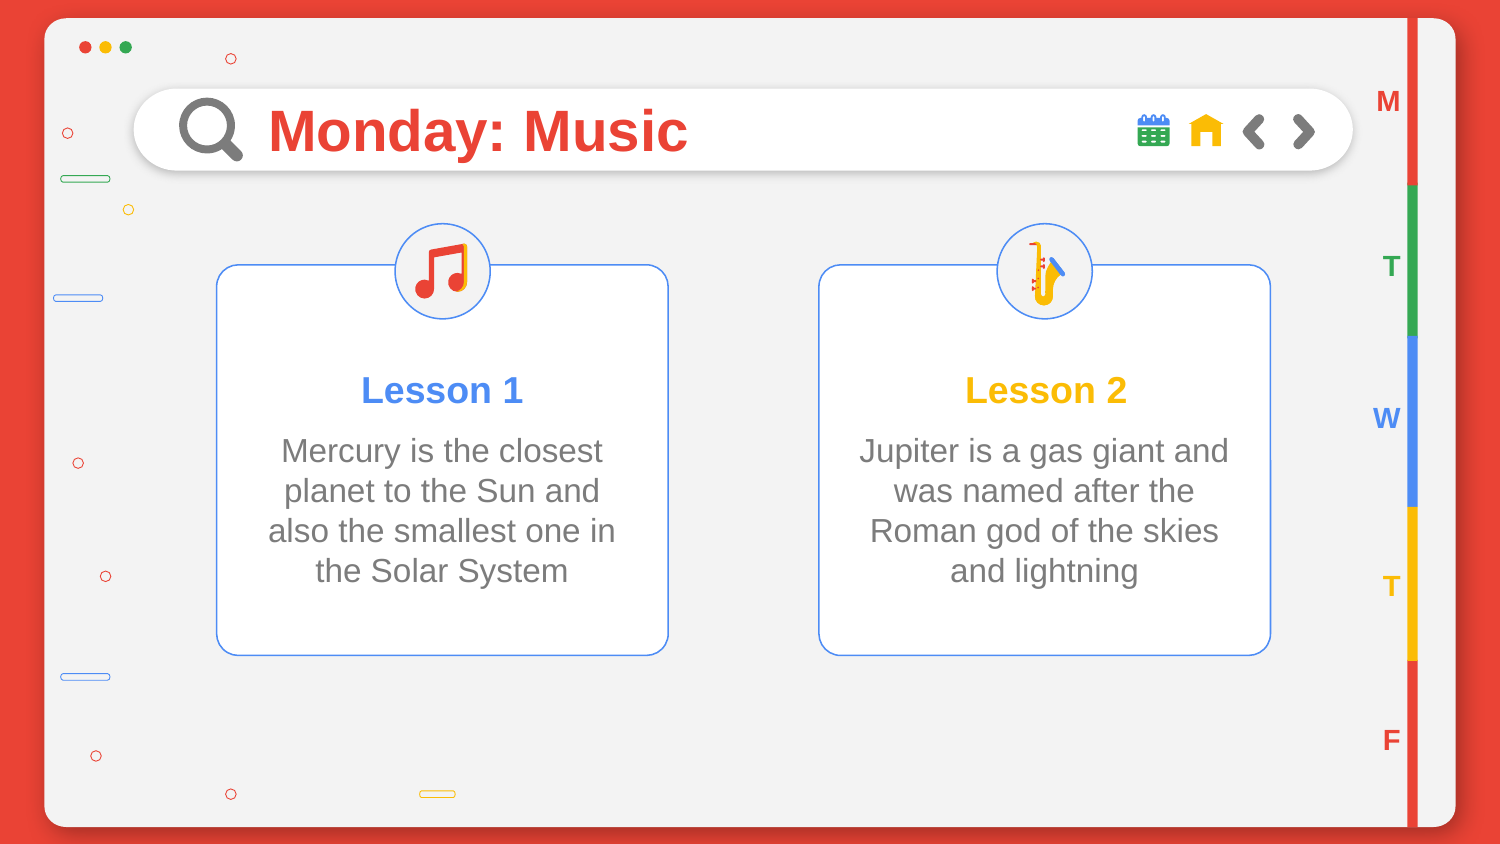

M
# Monday: Music

T

Lesson 1
Lesson 2
W

Mercury is the closest planet to the Sun and also the smallest one in the Solar System
Jupiter is a gas giant and was named after the Roman god of the skies and lightning
T

F